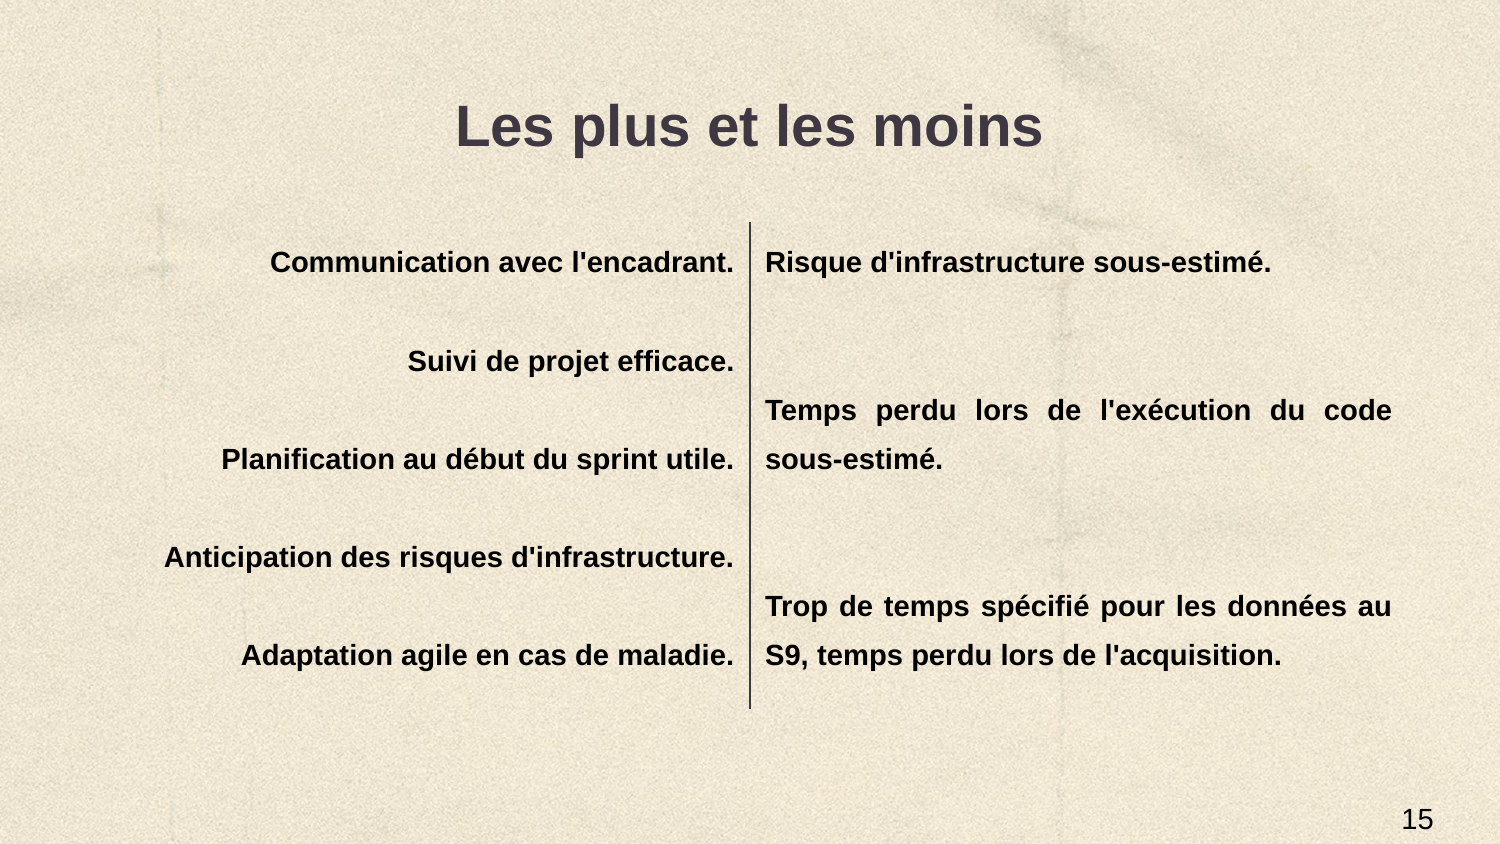

# Les plus et les moins
| Communication avec l'encadrant. Suivi de projet efficace. Planification au début du sprint utile. Anticipation des risques d'infrastructure. Adaptation agile en cas de maladie. | Risque d'infrastructure sous-estimé. Temps perdu lors de l'exécution du code sous-estimé. Trop de temps spécifié pour les données au S9, temps perdu lors de l'acquisition. |
| --- | --- |
15